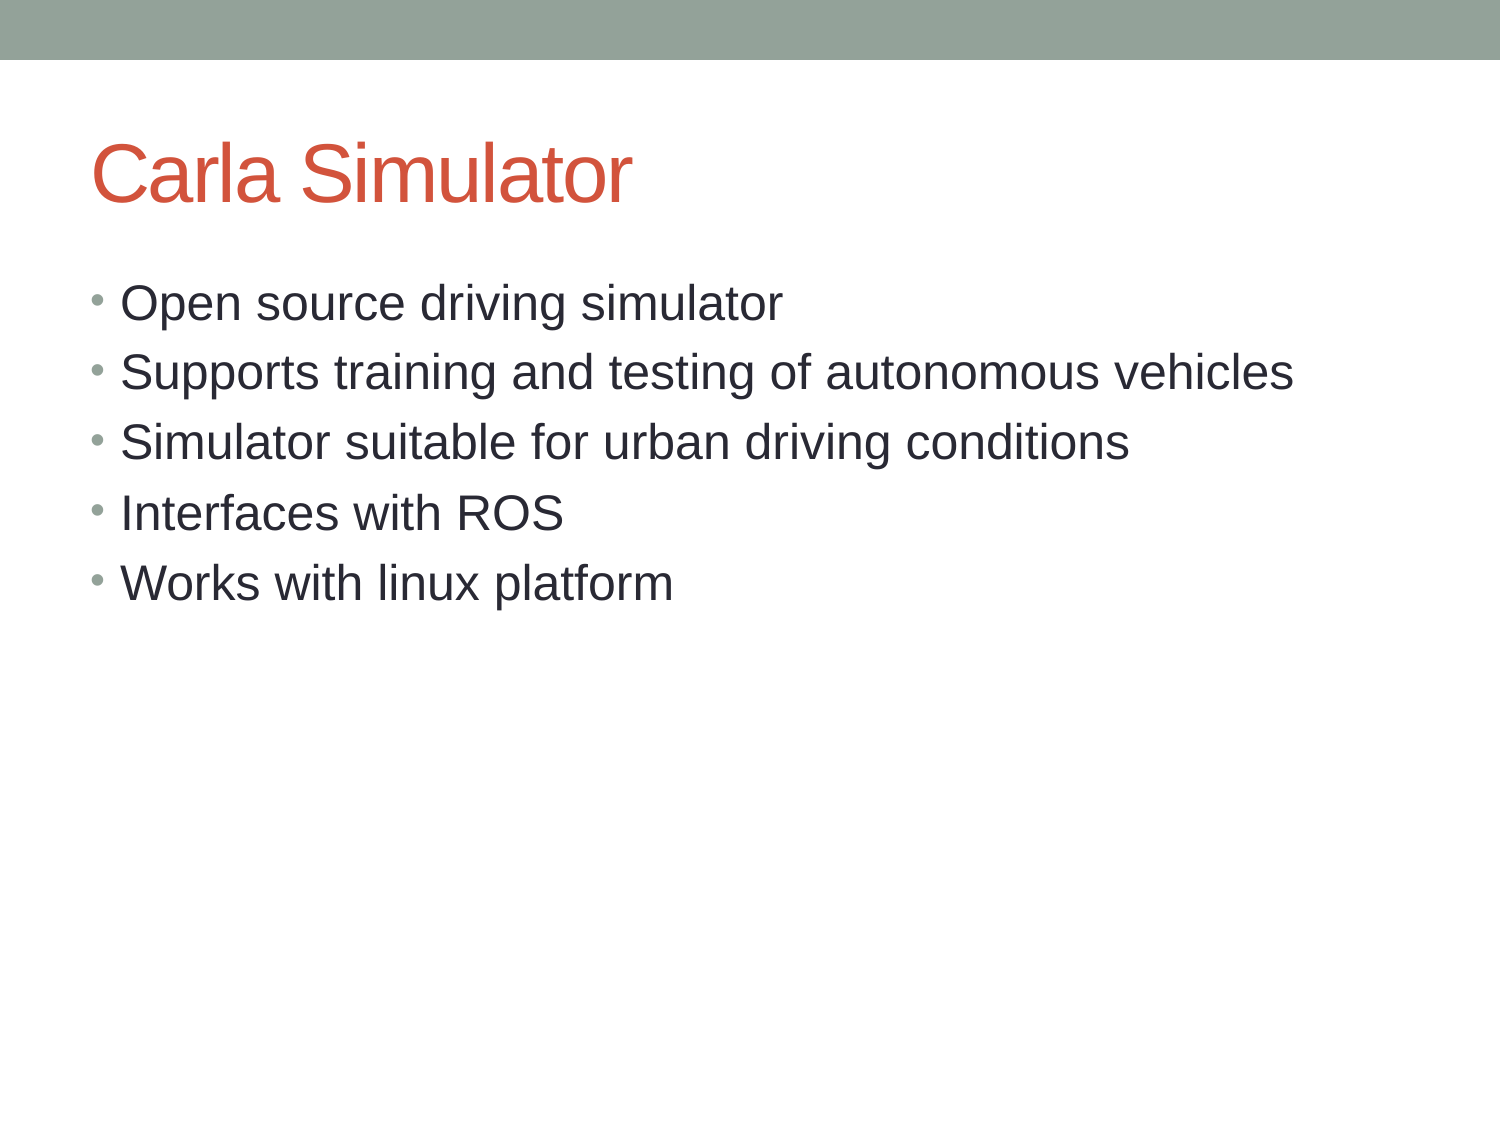

# Carla Simulator
Open source driving simulator
Supports training and testing of autonomous vehicles
Simulator suitable for urban driving conditions
Interfaces with ROS
Works with linux platform